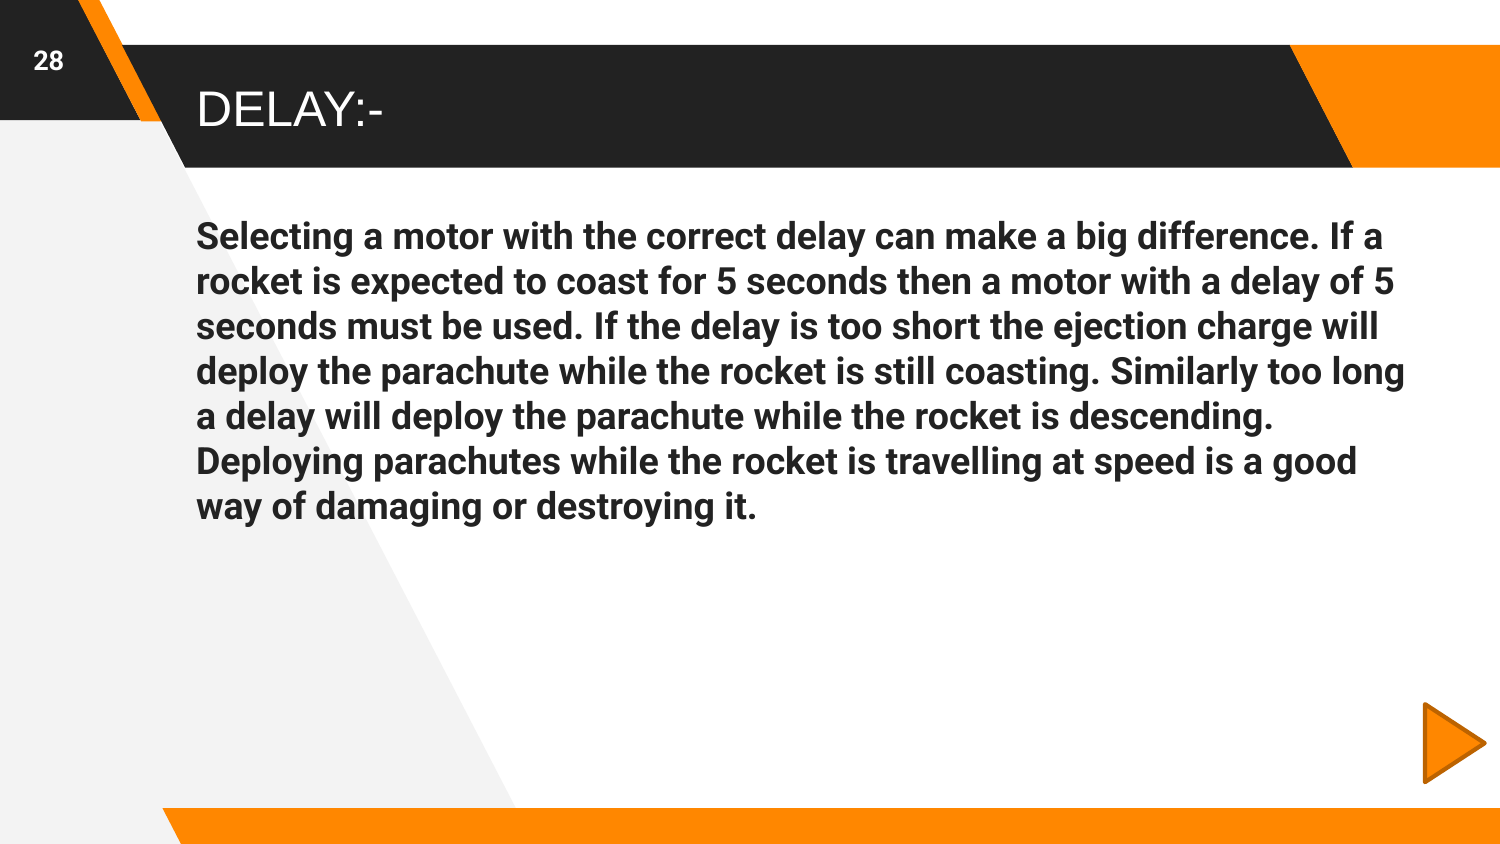

28
# DELAY:-
Selecting a motor with the correct delay can make a big difference. If a rocket is expected to coast for 5 seconds then a motor with a delay of 5 seconds must be used. If the delay is too short the ejection charge will deploy the parachute while the rocket is still coasting. Similarly too long a delay will deploy the parachute while the rocket is descending. Deploying parachutes while the rocket is travelling at speed is a good way of damaging or destroying it.